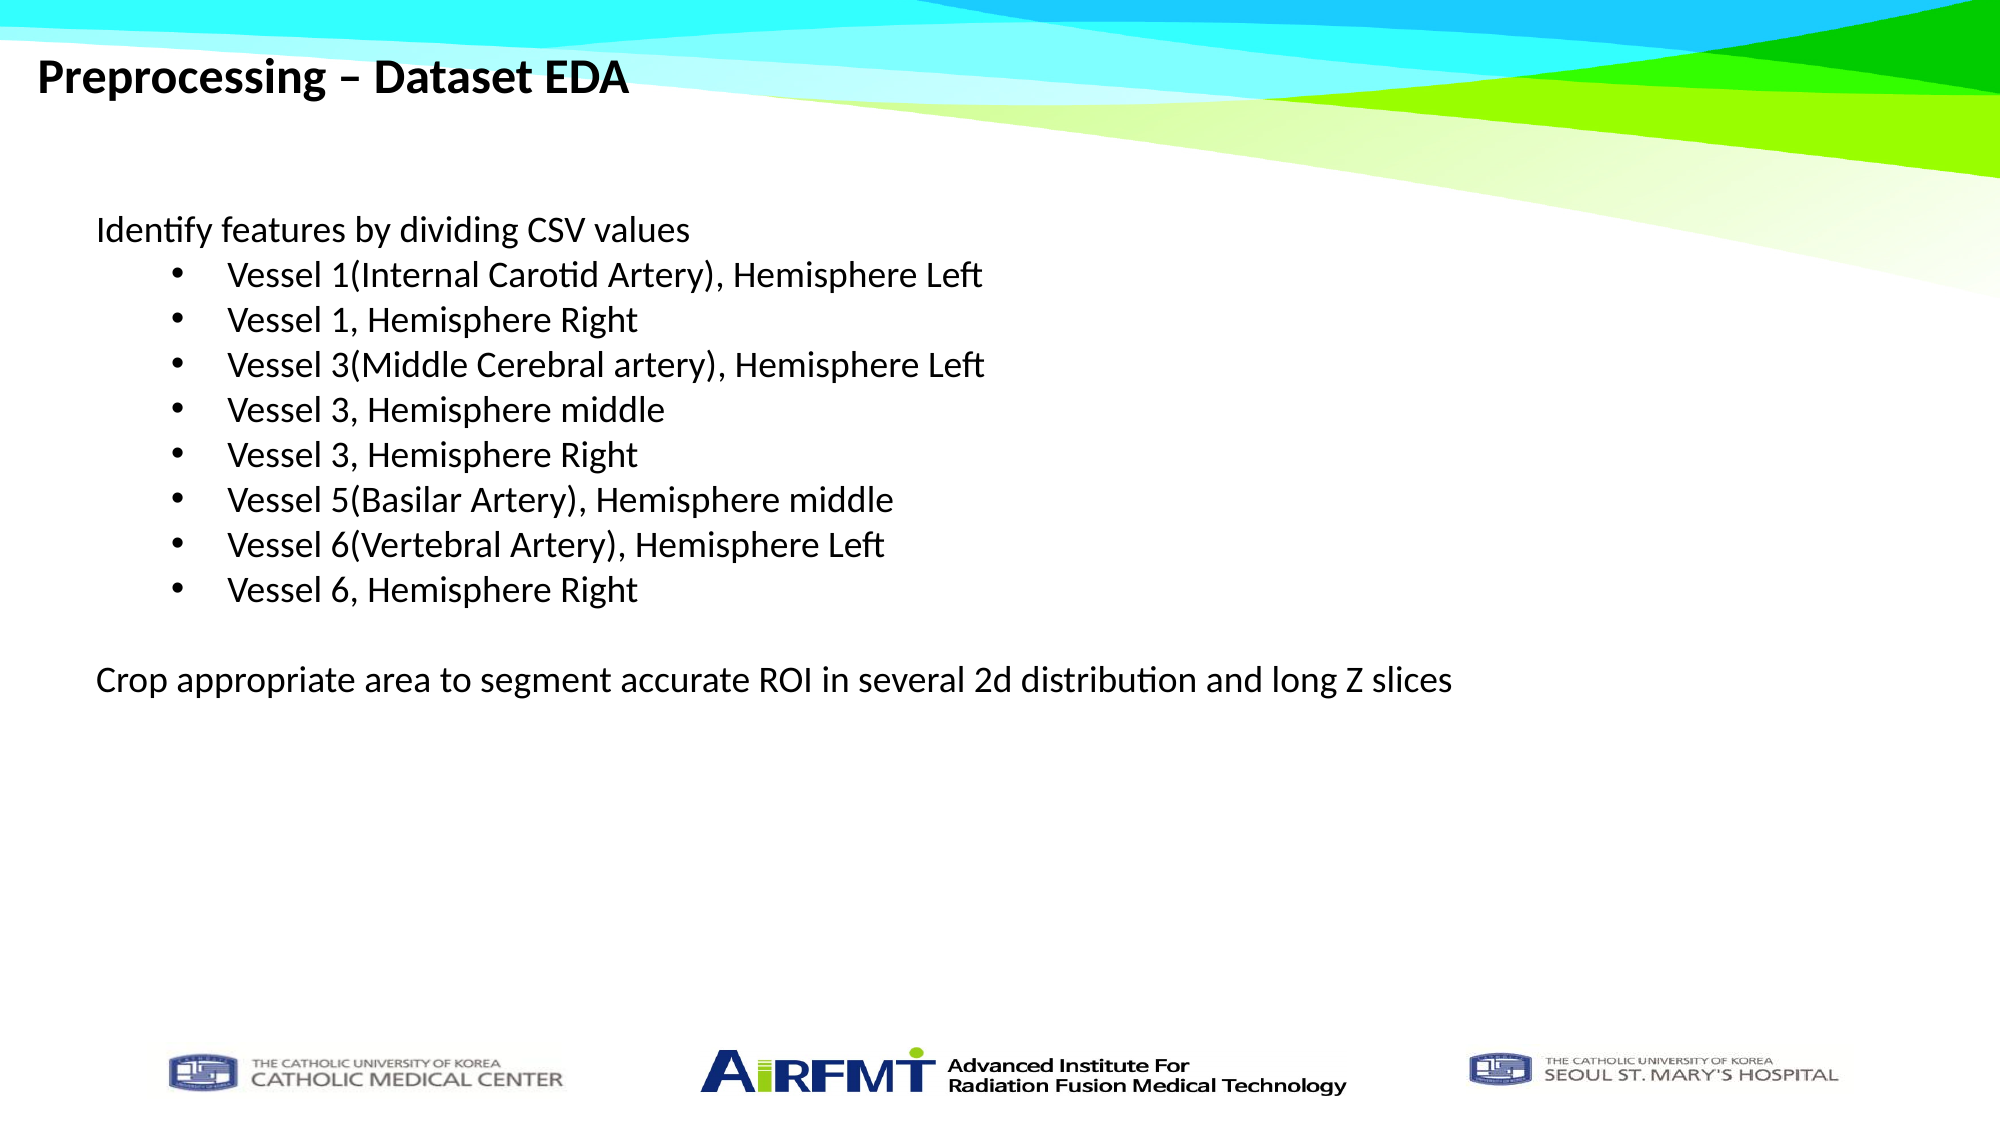

Preprocessing – Dataset EDA
Identify features by dividing CSV values
Vessel 1(Internal Carotid Artery), Hemisphere Left
Vessel 1, Hemisphere Right
Vessel 3(Middle Cerebral artery), Hemisphere Left
Vessel 3, Hemisphere middle
Vessel 3, Hemisphere Right
Vessel 5(Basilar Artery), Hemisphere middle
Vessel 6(Vertebral Artery), Hemisphere Left
Vessel 6, Hemisphere Right

Crop appropriate area to segment accurate ROI in several 2d distribution and long Z slices